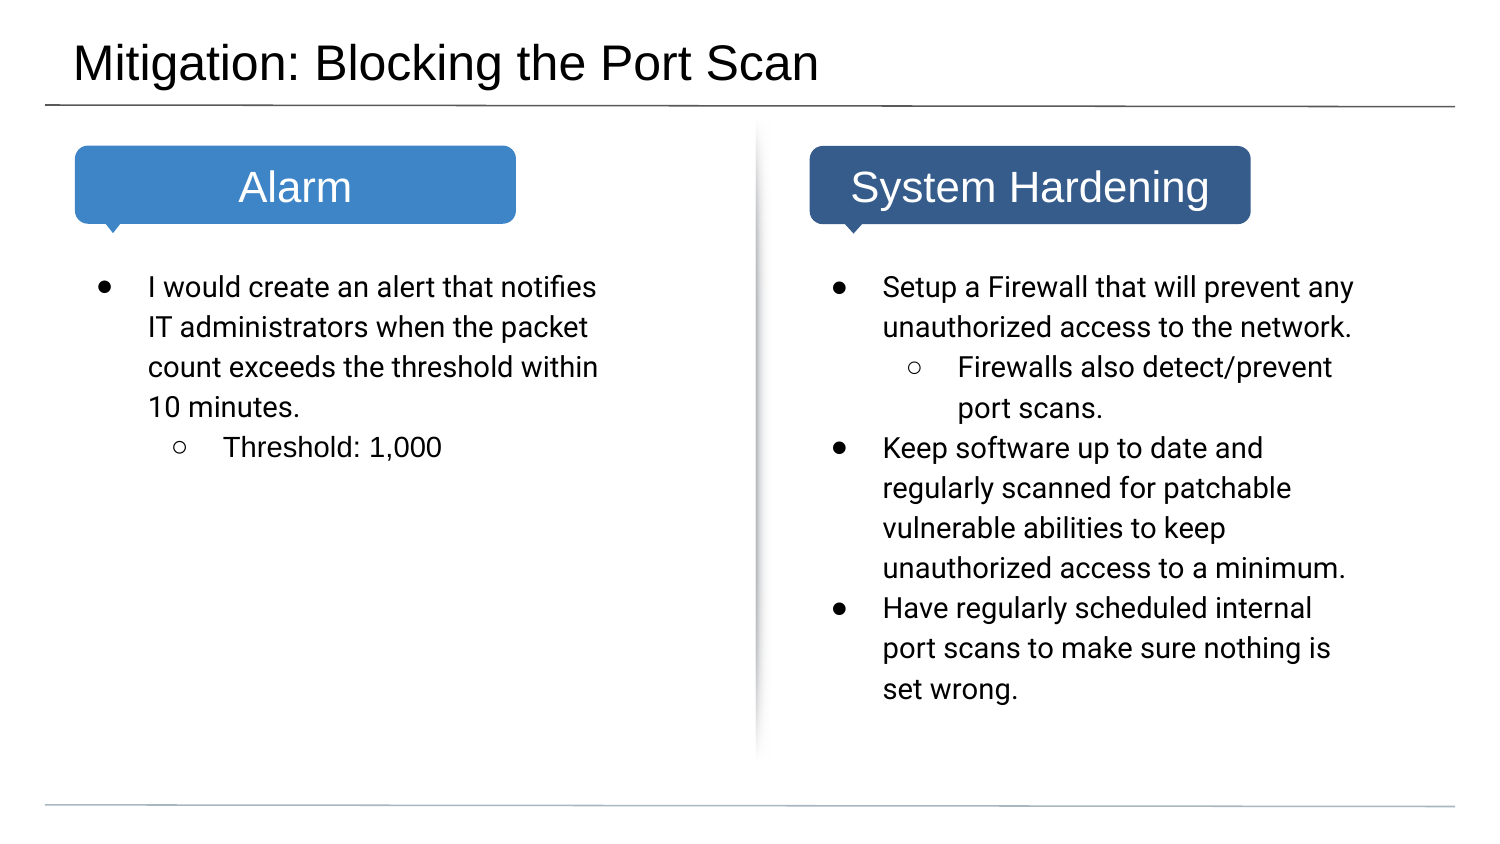

# Mitigation: Blocking the Port Scan
I would create an alert that notifies IT administrators when the packet count exceeds the threshold within 10 minutes.
Threshold: 1,000

Setup a Firewall that will prevent any unauthorized access to the network.
Firewalls also detect/prevent port scans.
Keep software up to date and regularly scanned for patchable vulnerable abilities to keep unauthorized access to a minimum.
Have regularly scheduled internal port scans to make sure nothing is set wrong.